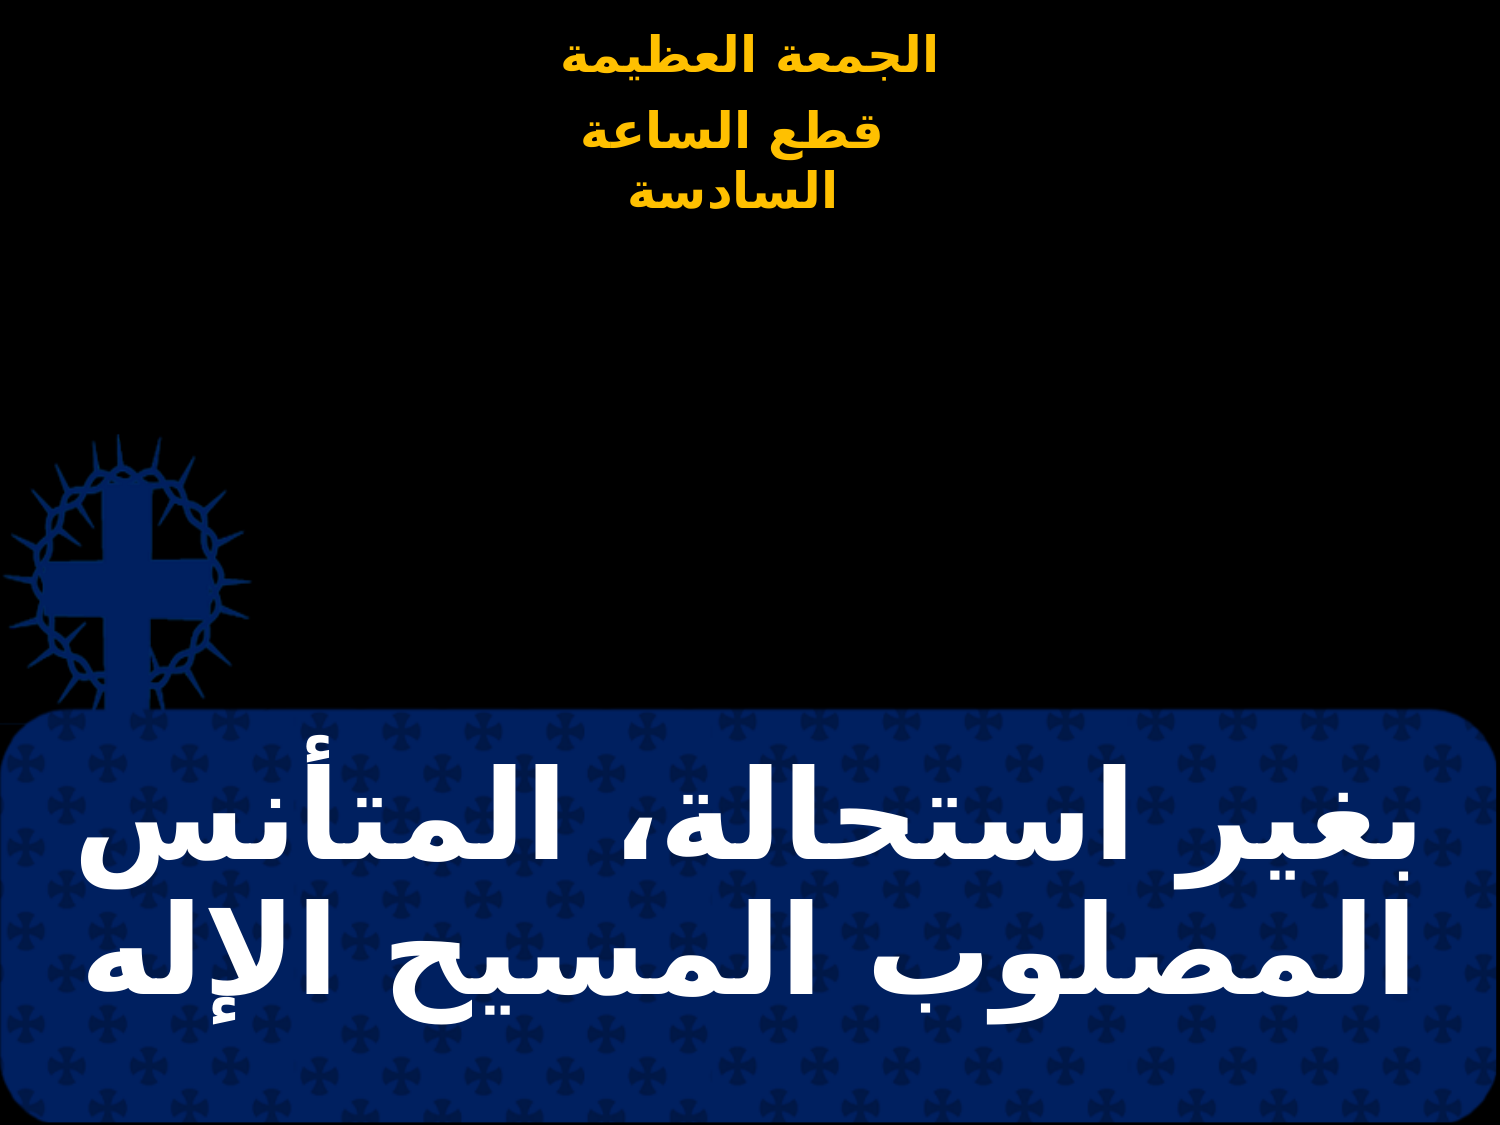

# بغير استحالة، المتأنس المصلوب المسيح الإله